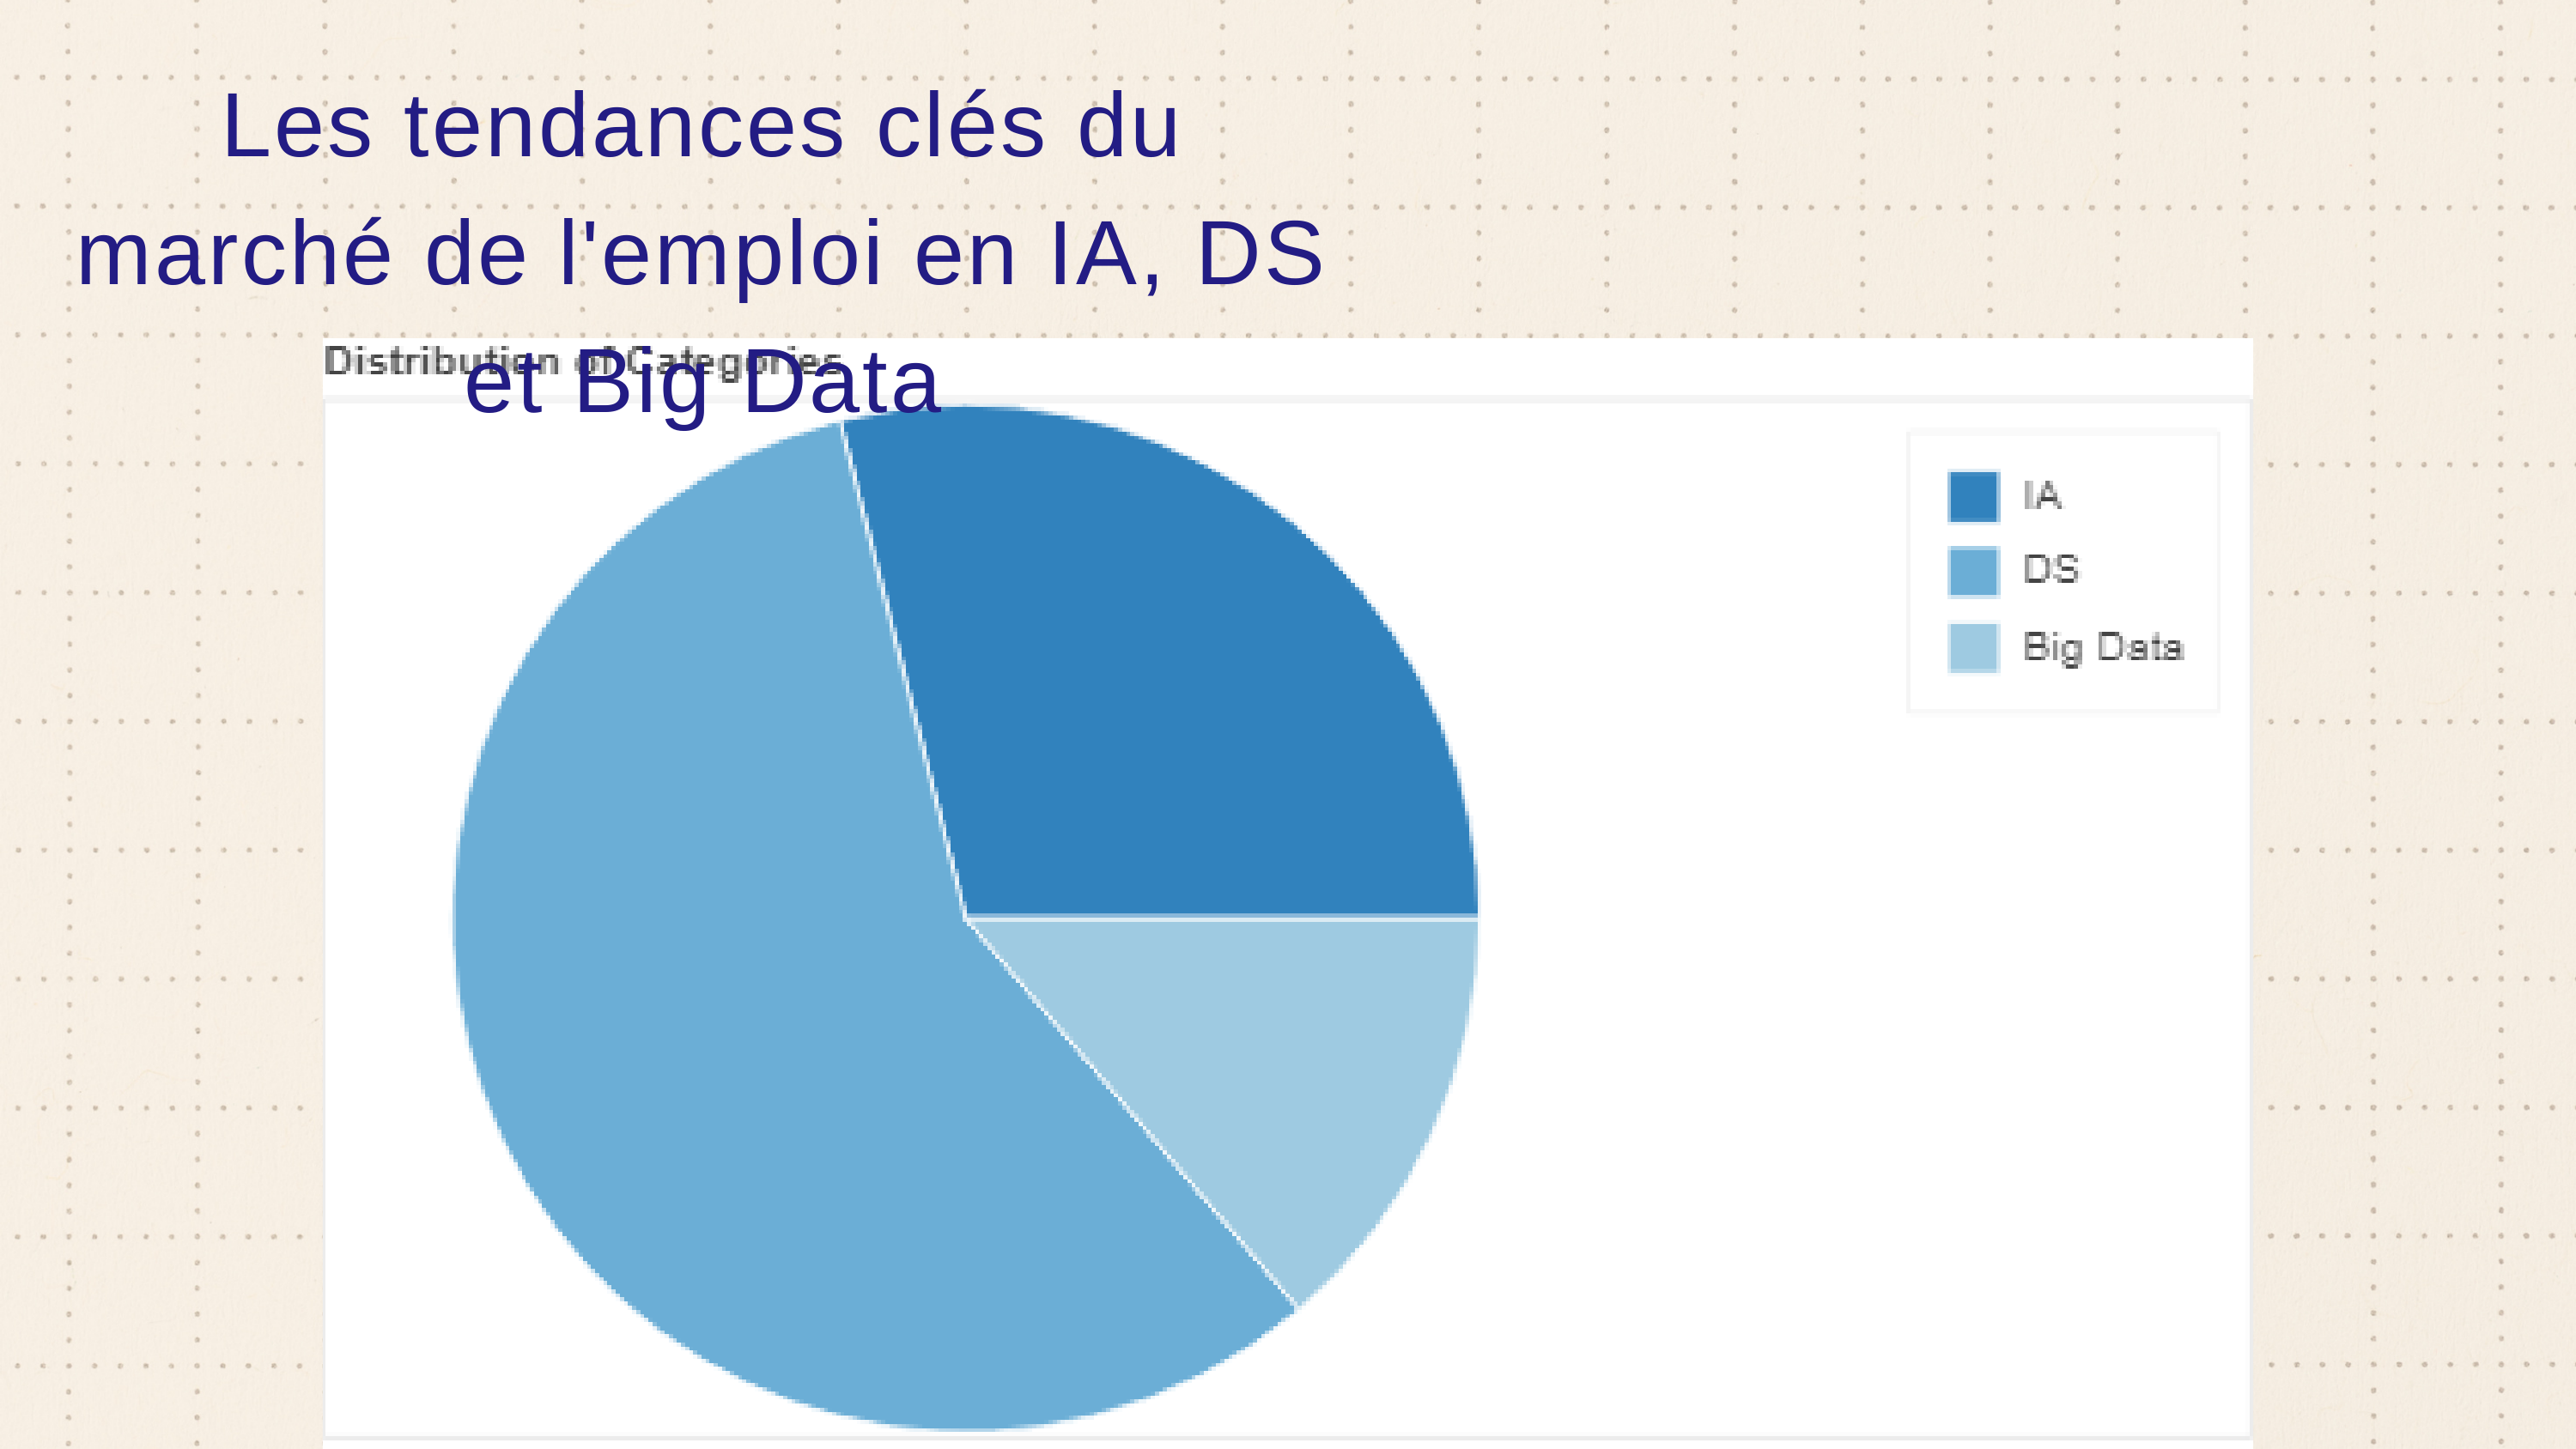

Les tendances clés du marché de l'emploi en IA, DS et Big Data